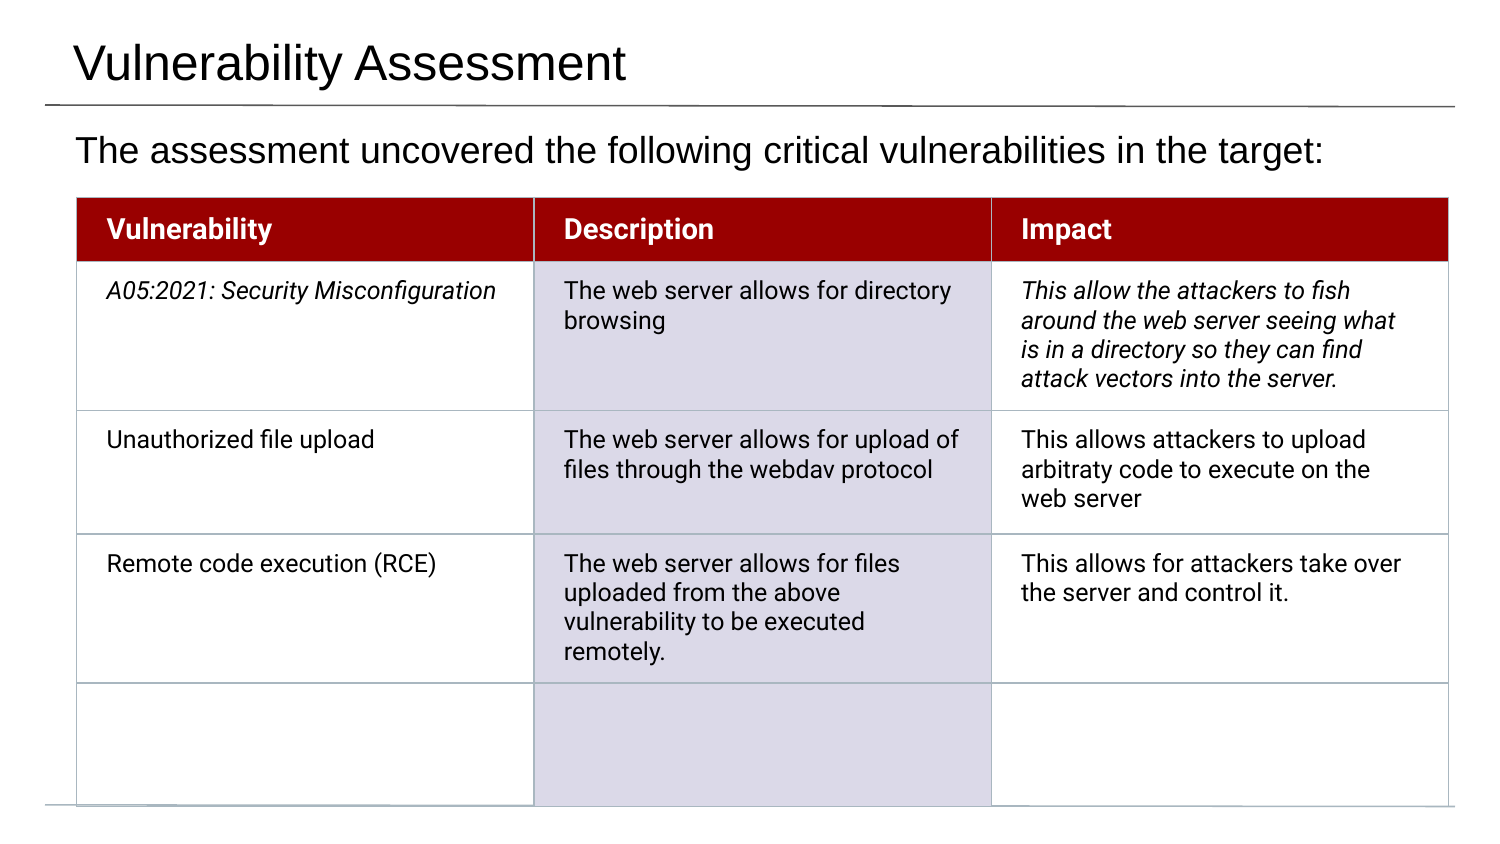

# Vulnerability Assessment
The assessment uncovered the following critical vulnerabilities in the target:
| Vulnerability | Description | Impact |
| --- | --- | --- |
| A05:2021: Security Misconfiguration | The web server allows for directory browsing | This allow the attackers to fish around the web server seeing what is in a directory so they can find attack vectors into the server. |
| Unauthorized file upload | The web server allows for upload of files through the webdav protocol | This allows attackers to upload arbitraty code to execute on the web server |
| Remote code execution (RCE) | The web server allows for files uploaded from the above vulnerability to be executed remotely. | This allows for attackers take over the server and control it. |
|  |  |  |